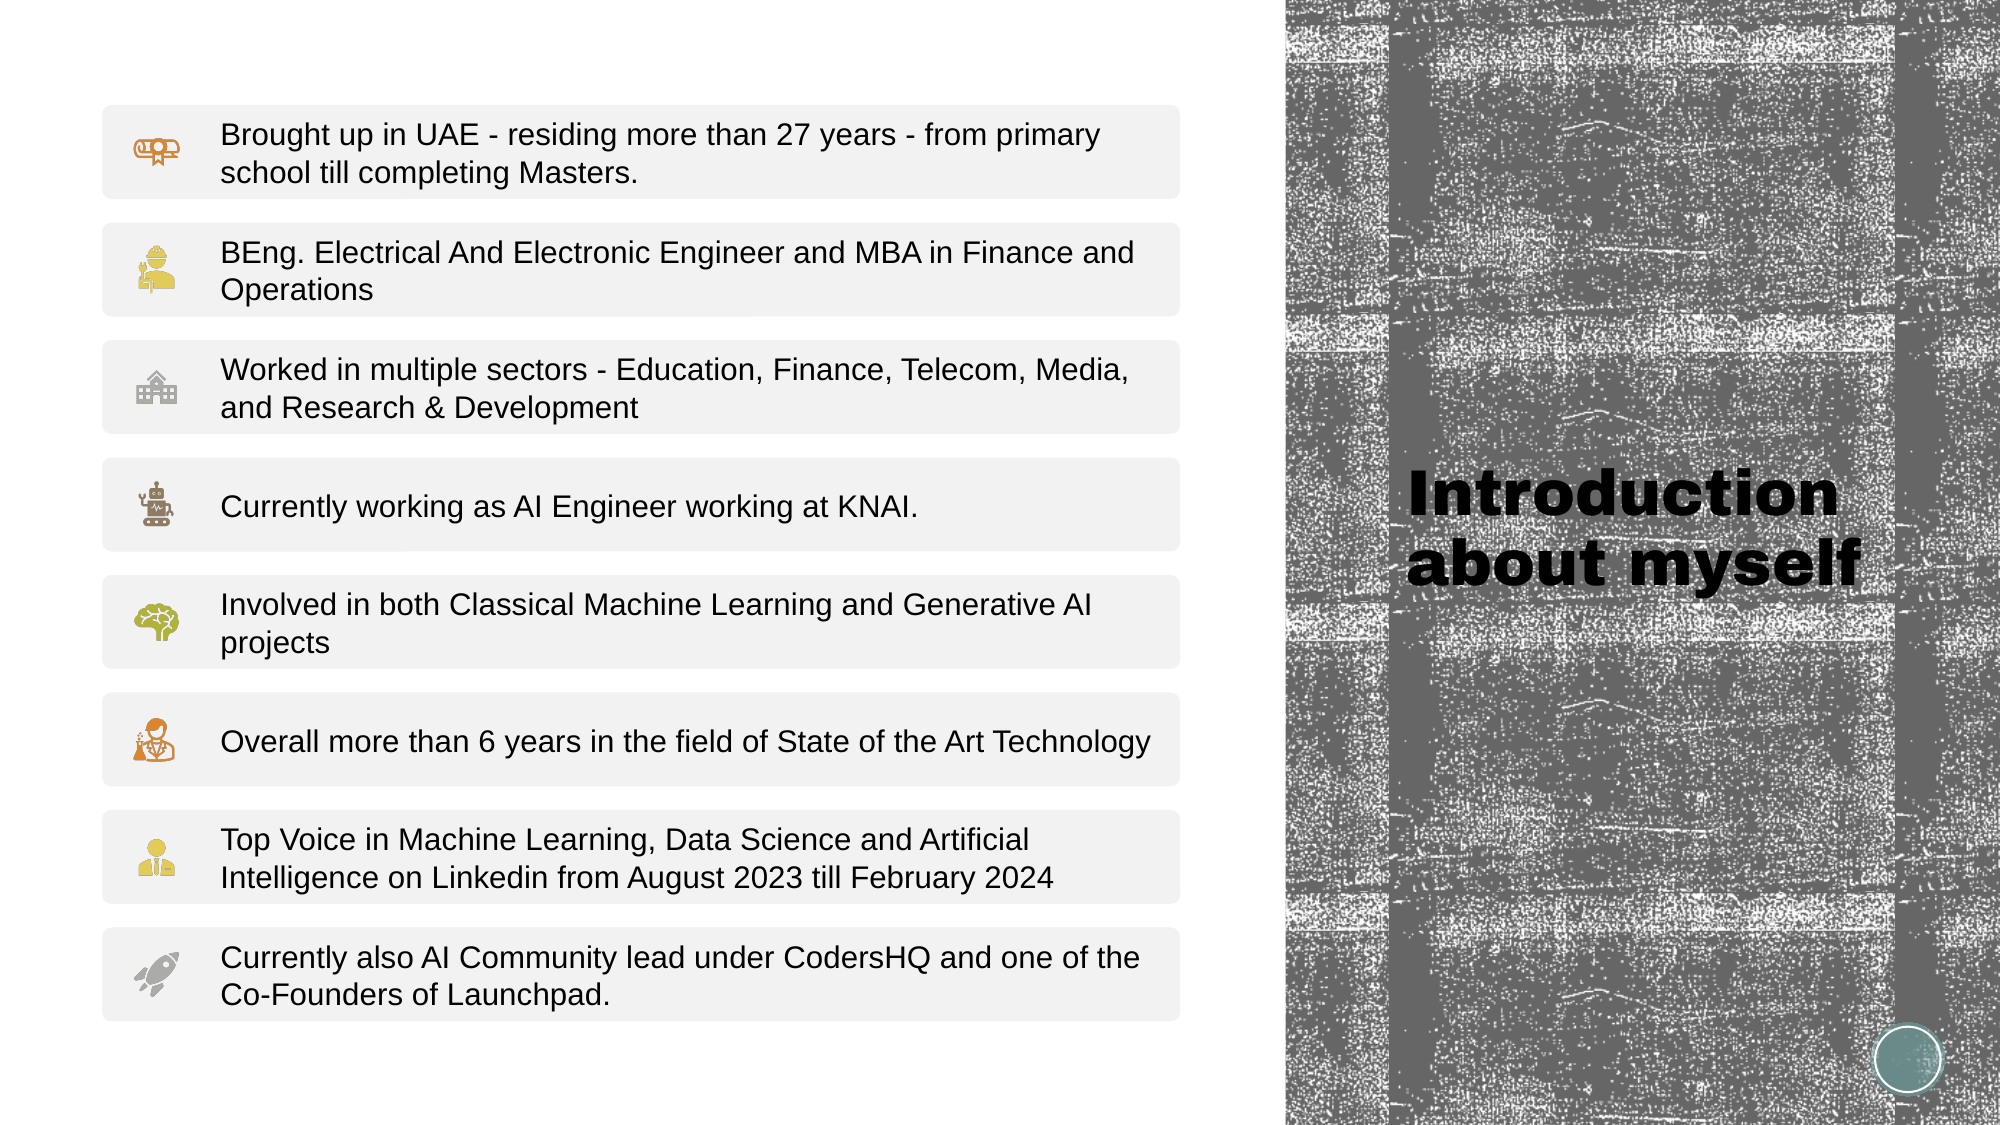

Brought up in UAE - residing more than 27 years - from primary school till completing Masters.
BEng. Electrical And Electronic Engineer and MBA in Finance and Operations
Worked in multiple sectors - Education, Finance, Telecom, Media, and Research & Development
Currently working as AI Engineer working at KNAI.
Involved in both Classical Machine Learning and Generative AI projects
Overall more than 6 years in the field of State of the Art Technology
Top Voice in Machine Learning, Data Science and Artificial Intelligence on Linkedin from August 2023 till February 2024
Currently also AI Community lead under CodersHQ and one of the Co-Founders of Launchpad.
# Introduction about myself